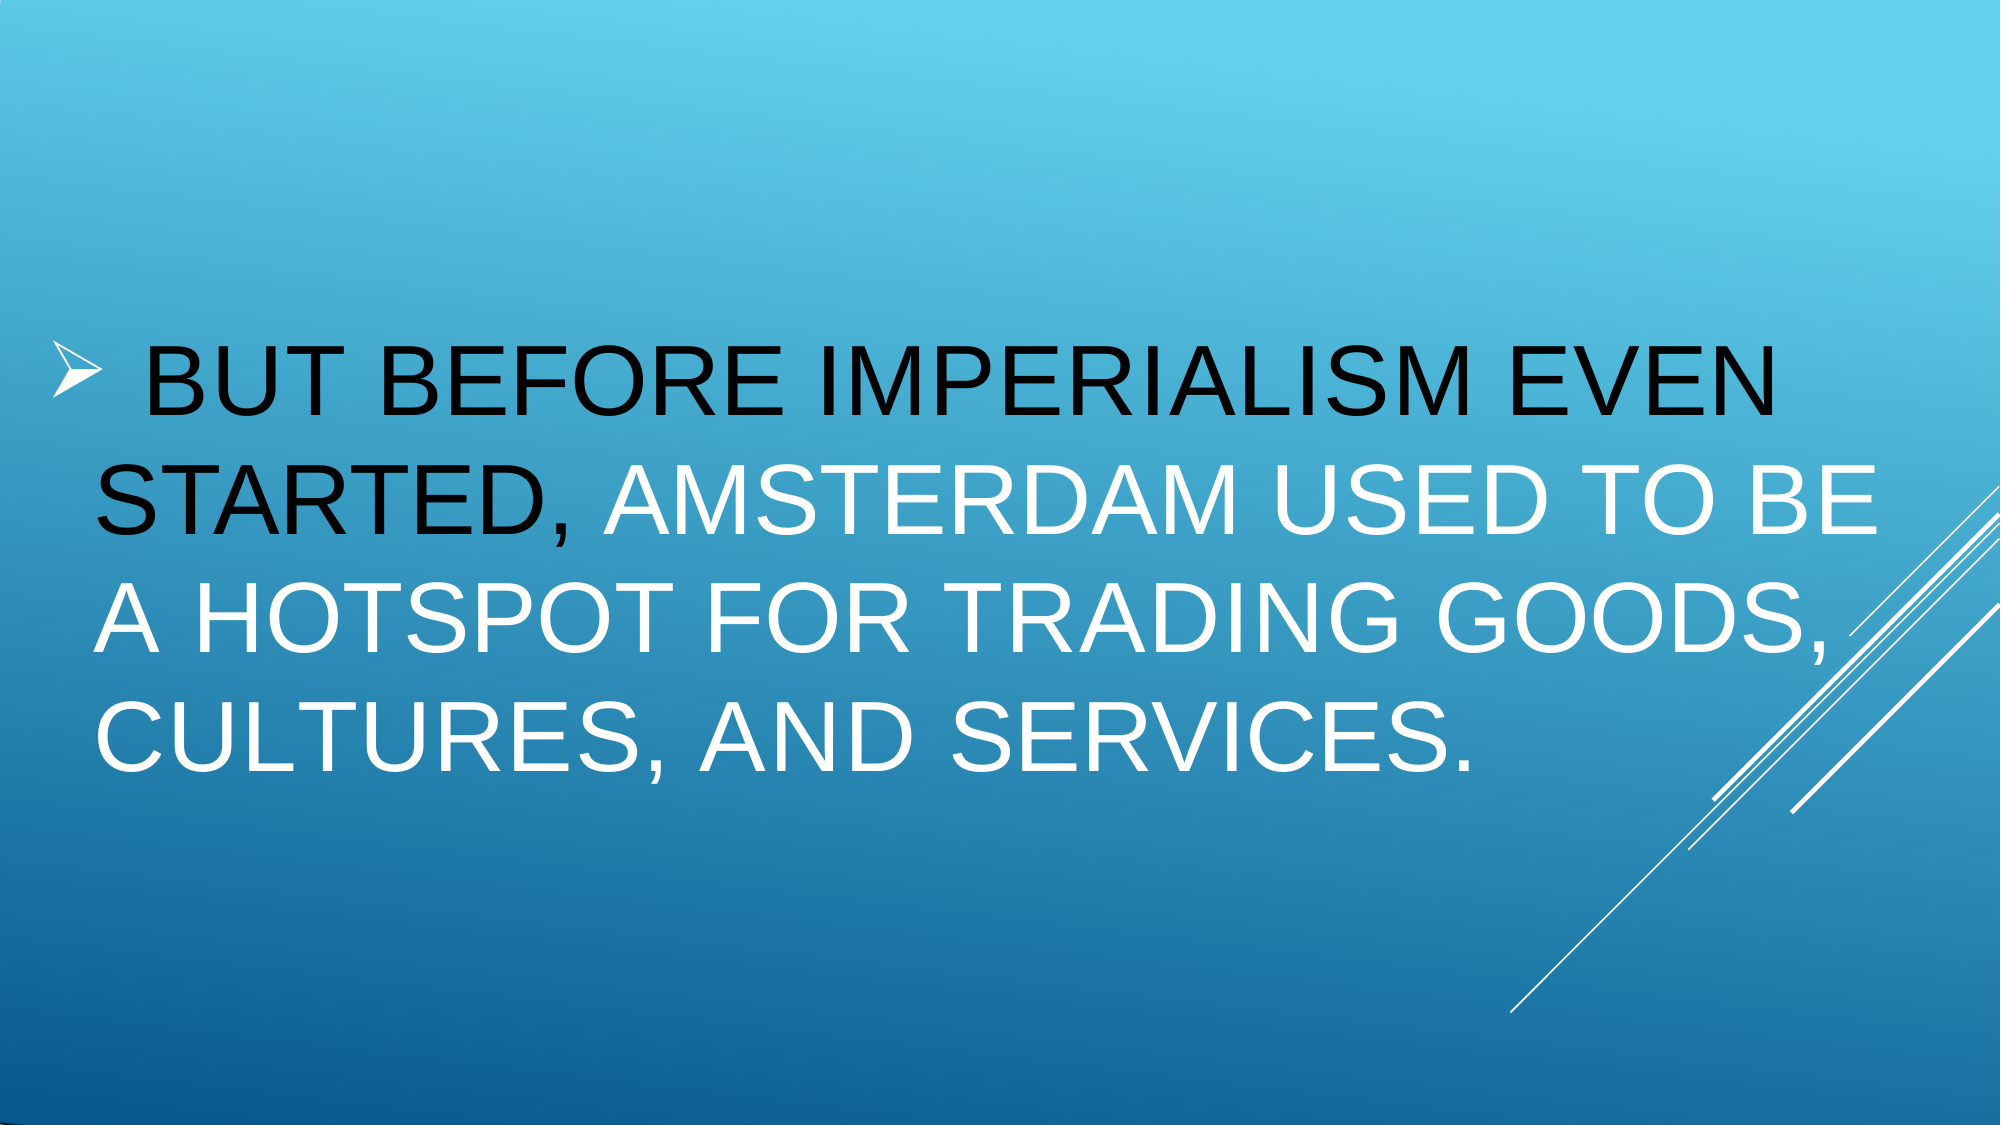

BUT BEFORE IMPERIALISM EVEN STARTED, AMSTERDAM USED TO BE A HOTSPOT FOR TRADING GOODS, CULTURES, AND SERVICES.